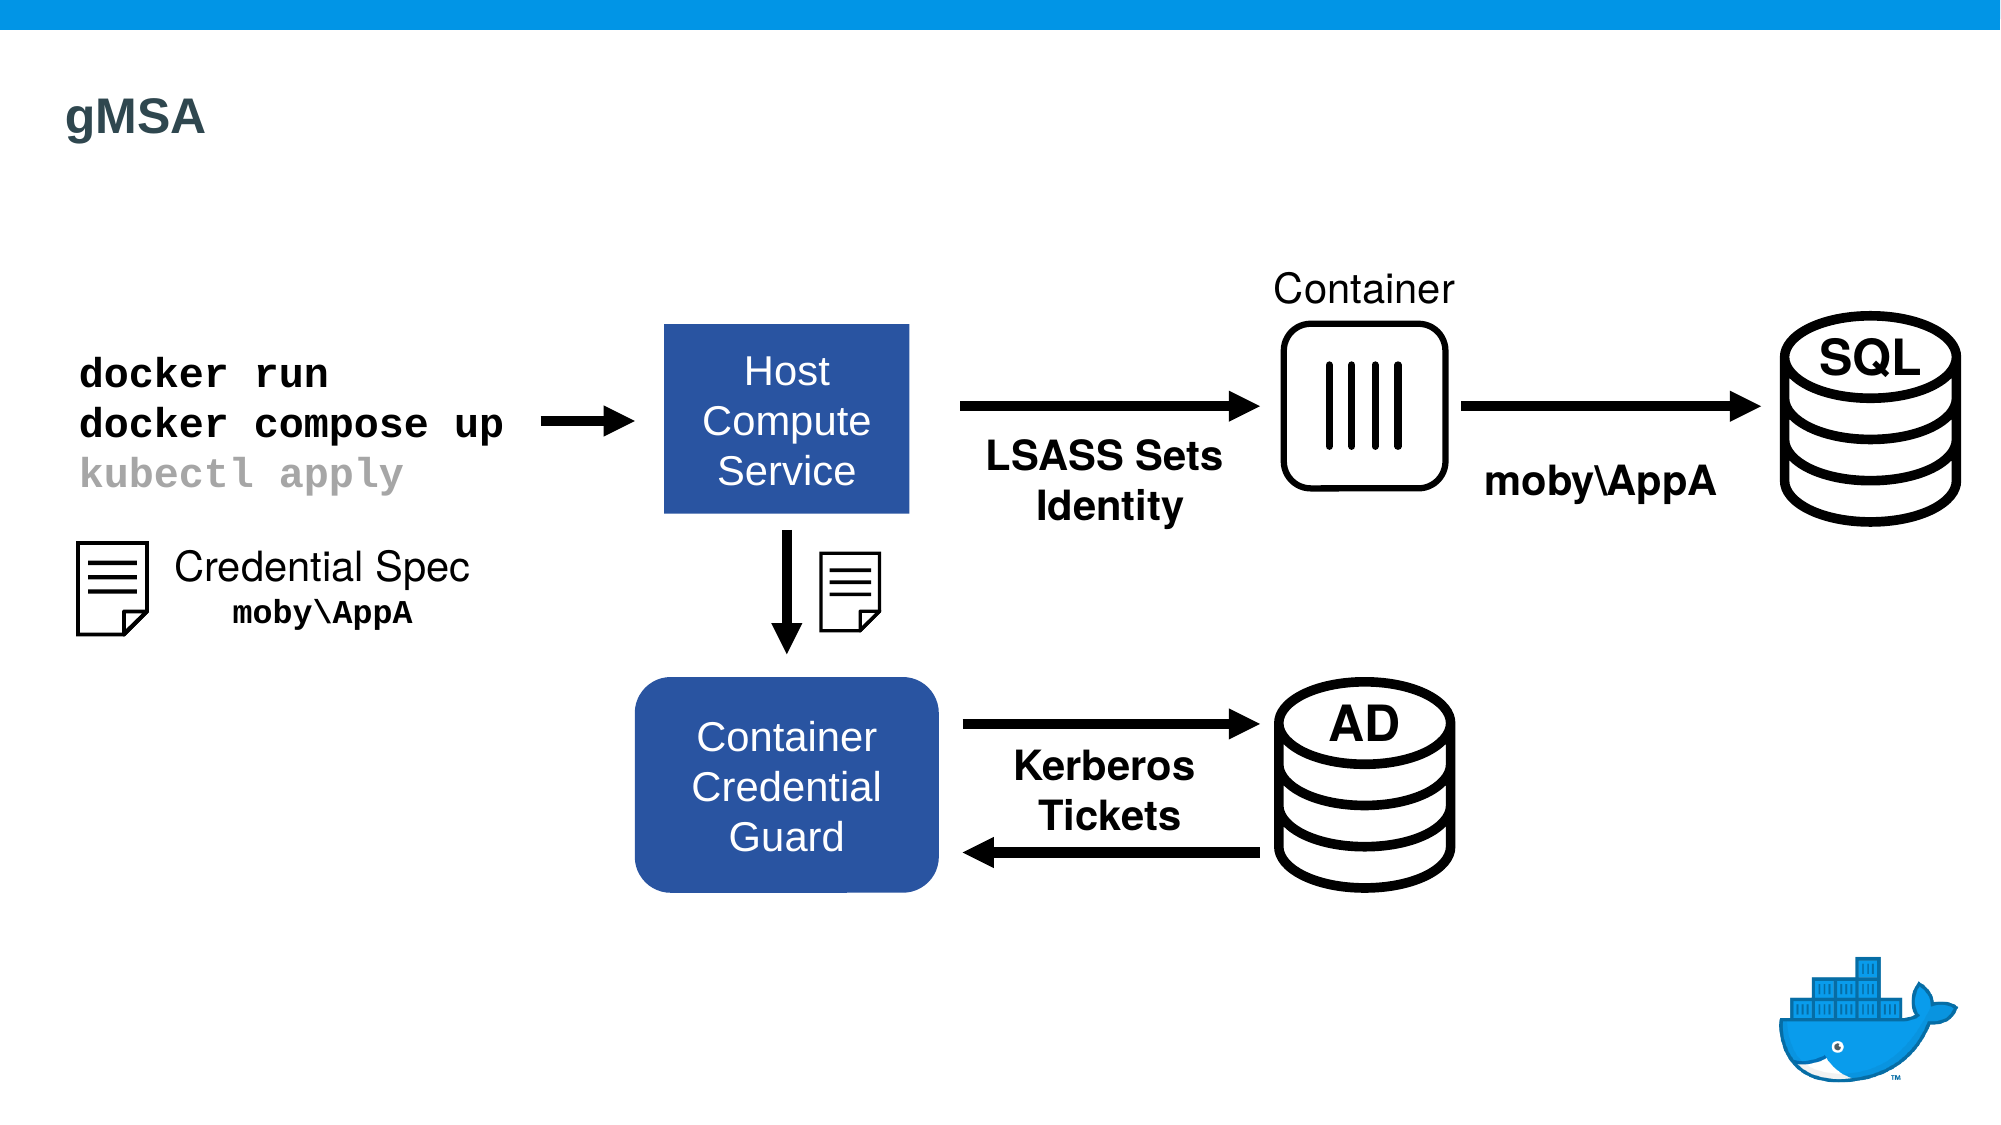

# gMSA
Container

SQL

Host
Compute
Service
docker run
docker compose up
kubectl apply
LSASS Sets
Identity
moby\AppA
Credential Spec
moby\AppA

Container Credential Guard

AD
Kerberos
Tickets